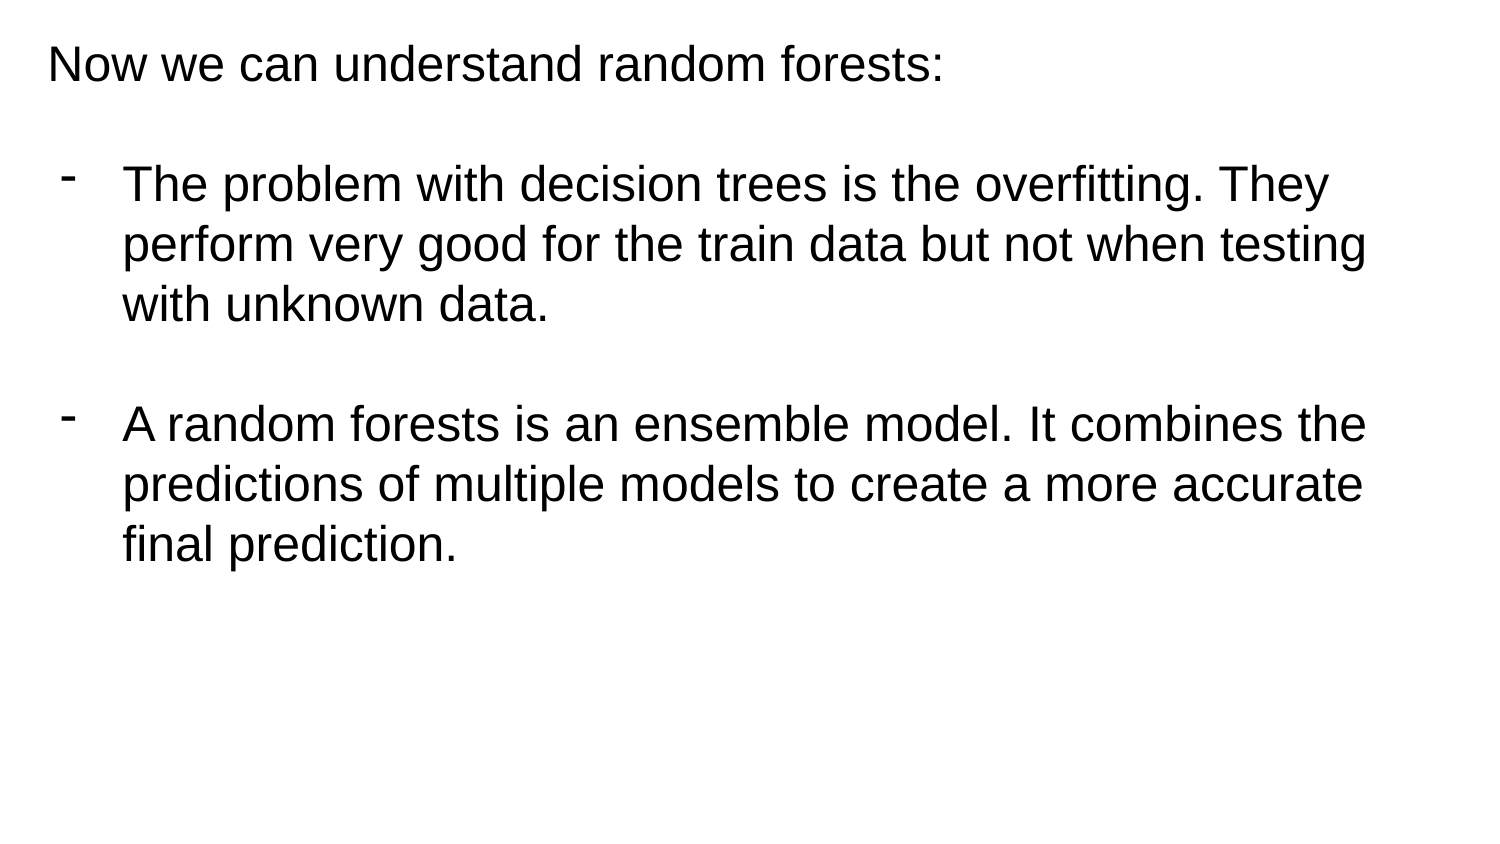

Now we can understand random forests:

The problem with decision trees is the overfitting. They perform very good for the train data but not when testing with unknown data.

A random forests is an ensemble model. It combines the predictions of multiple models to create a more accurate final prediction.

# Logistic Regression